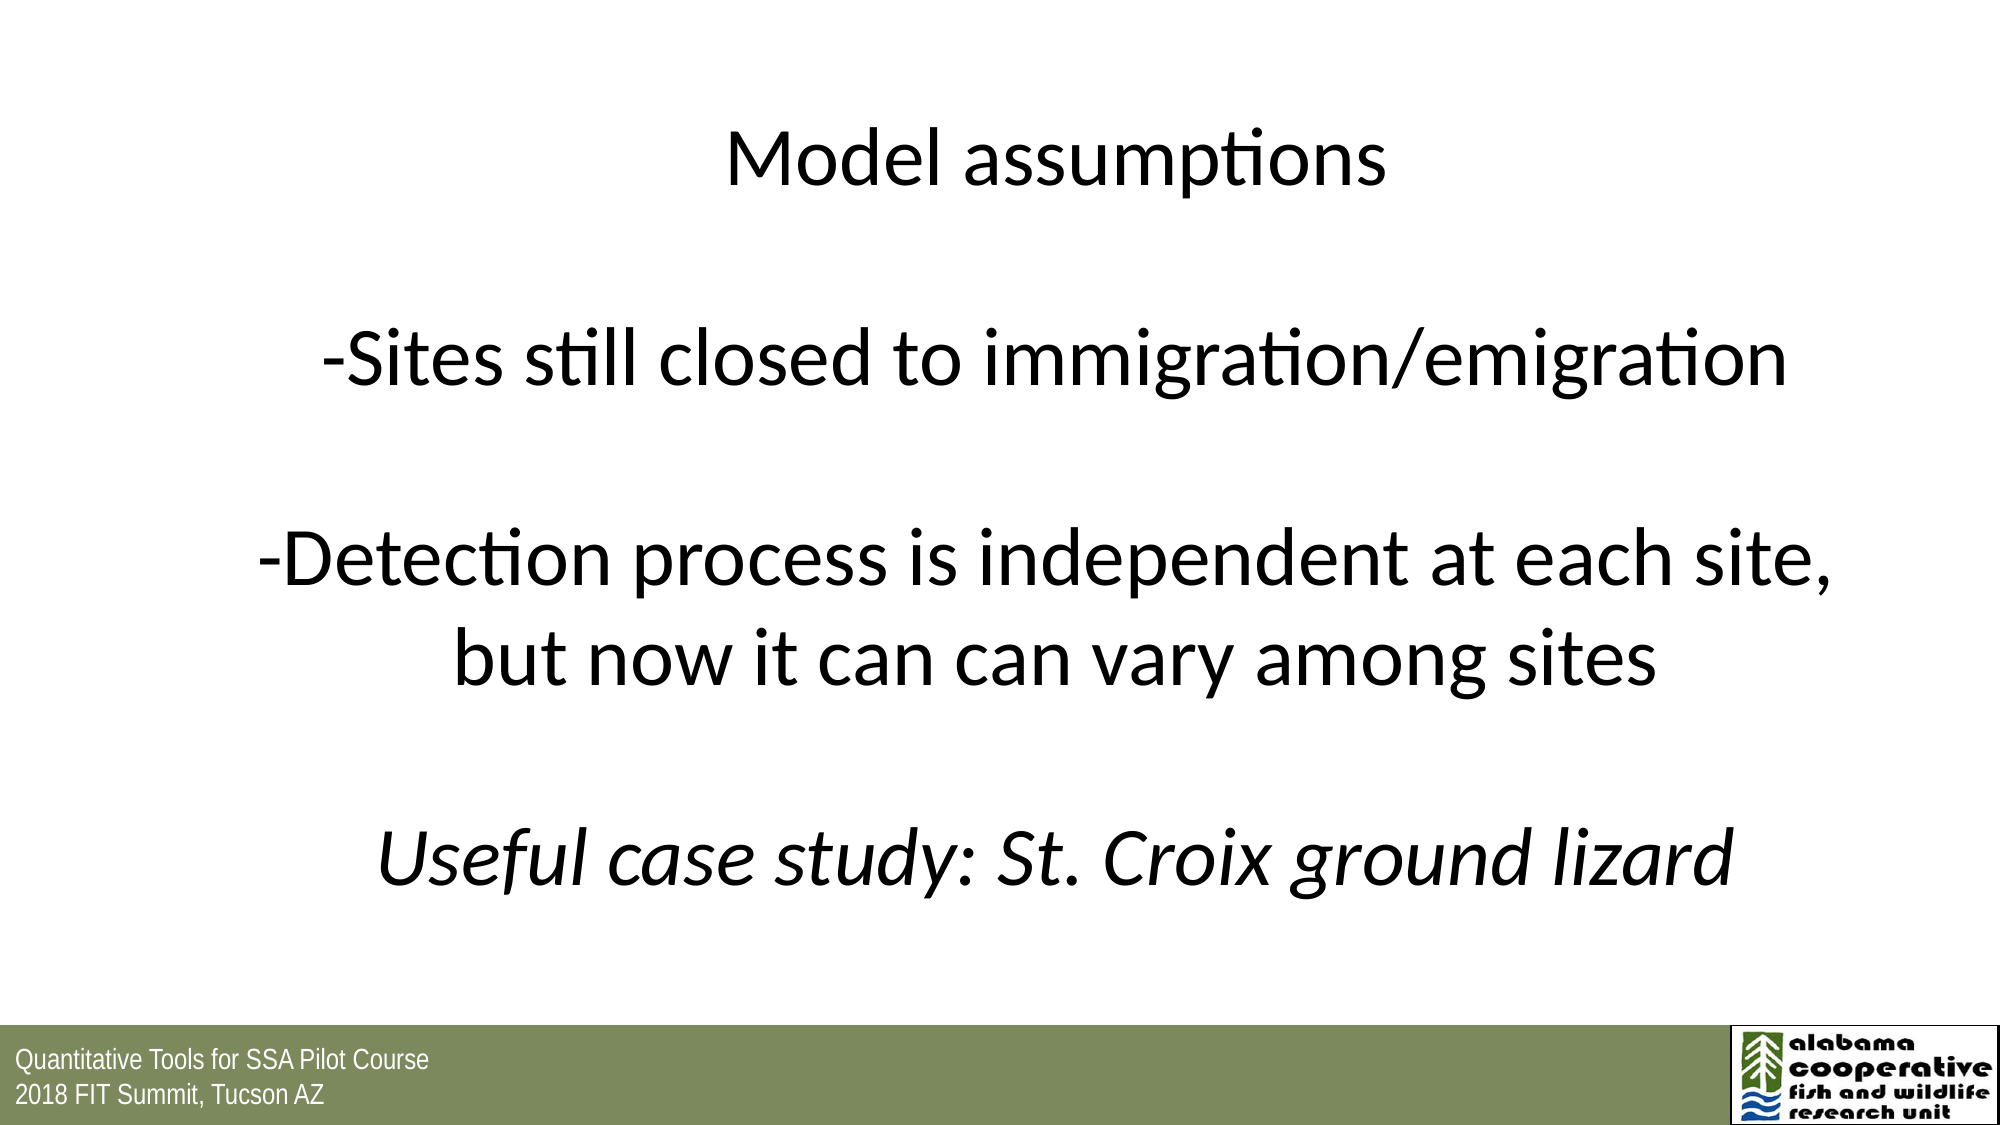

Model assumptions

-Sites still closed to immigration/emigration

-Detection process is independent at each site,
but now it can can vary among sites

Useful case study: St. Croix ground lizard